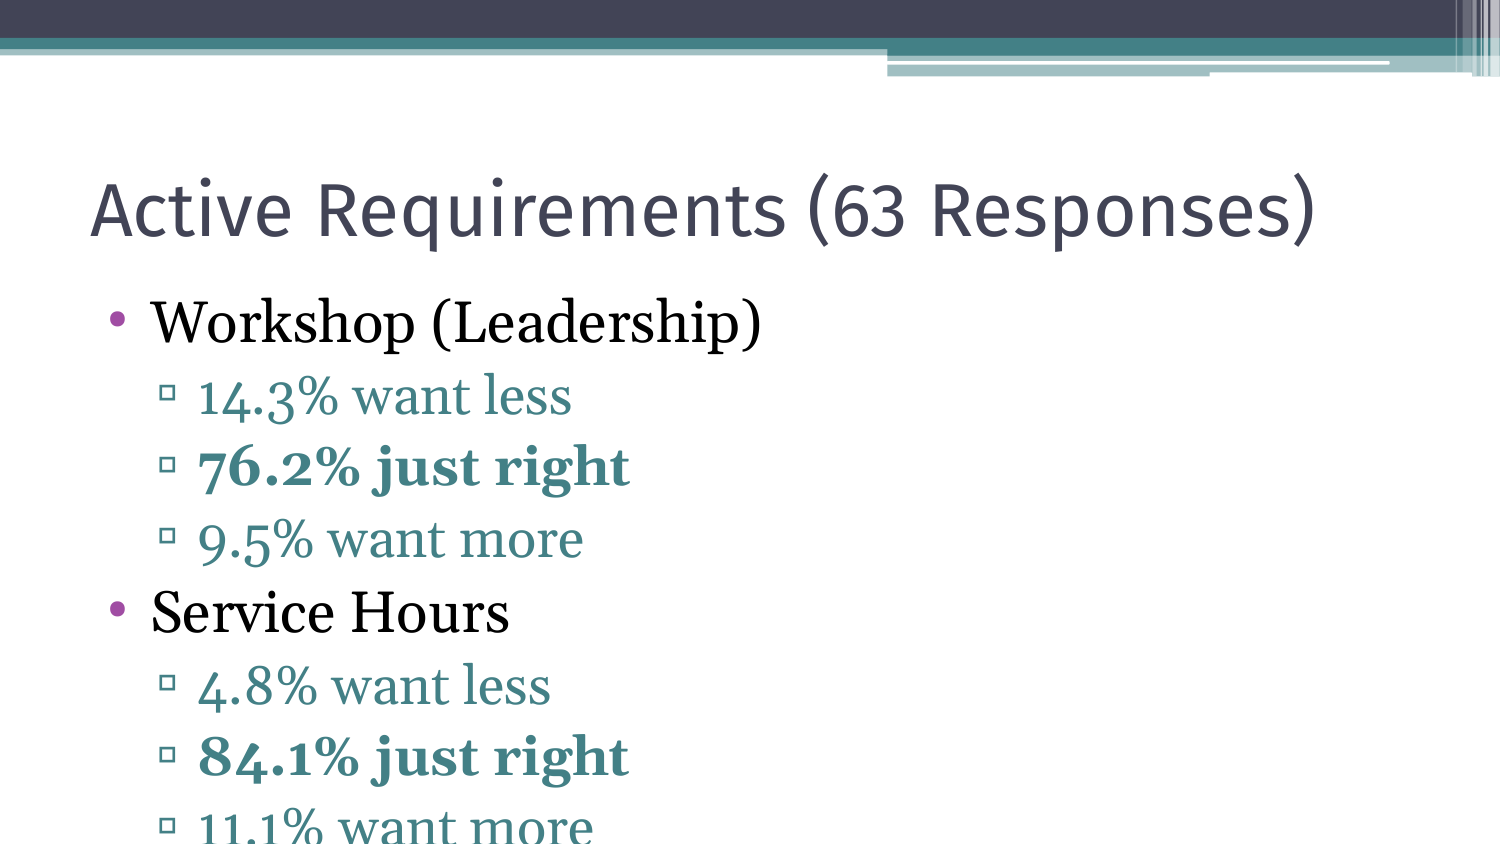

# Active Requirements (63 Responses)
Workshop (Leadership)
14.3% want less
76.2% just right
9.5% want more
Service Hours
4.8% want less
84.1% just right
11.1% want more